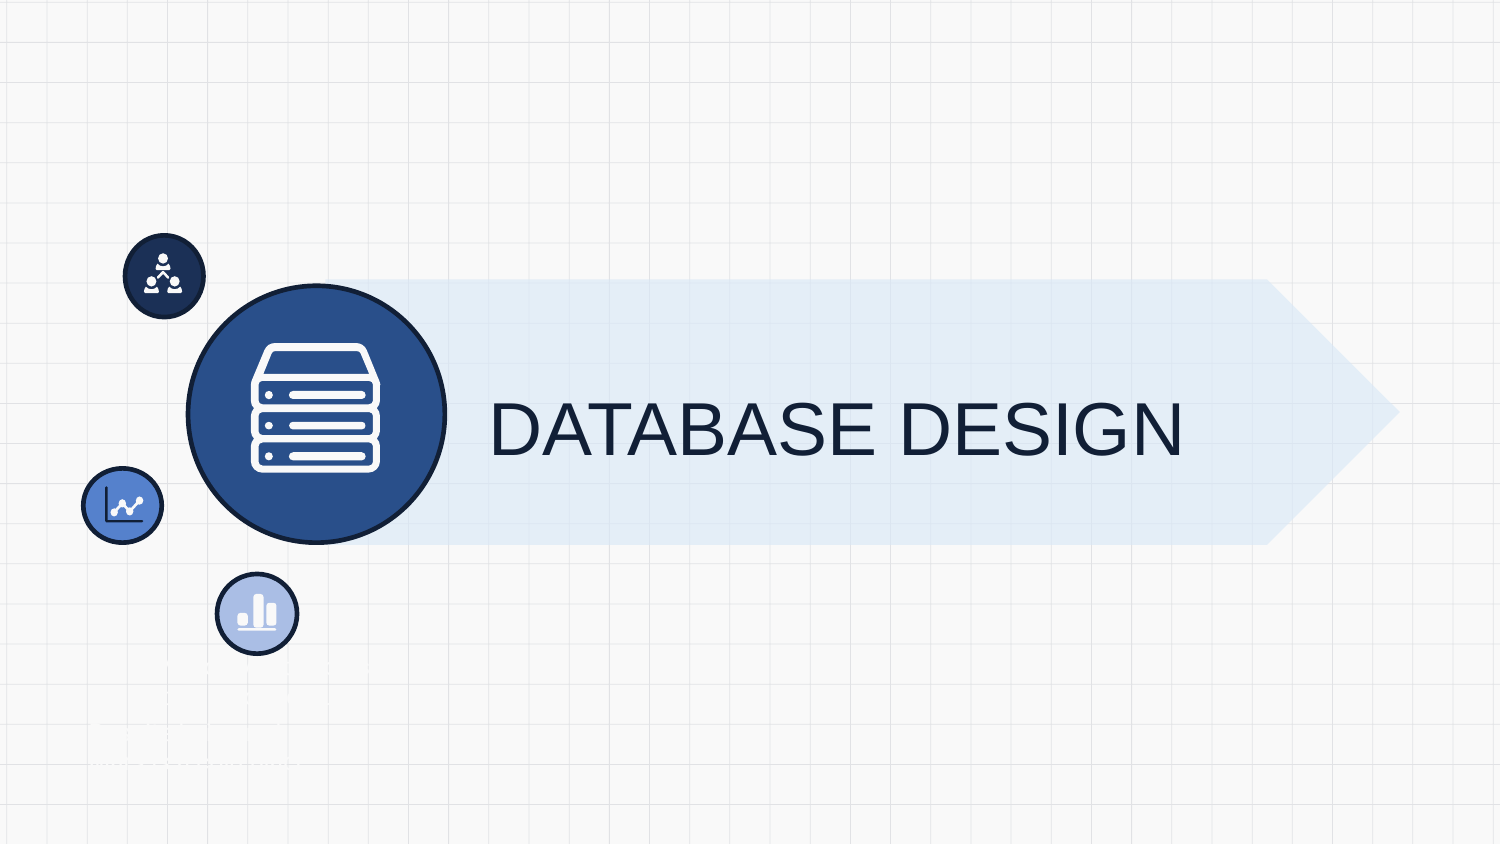

DATABASE DESIGN

Mercury is the closest planet to the Sun
Despite being red,
Mars is a cold place